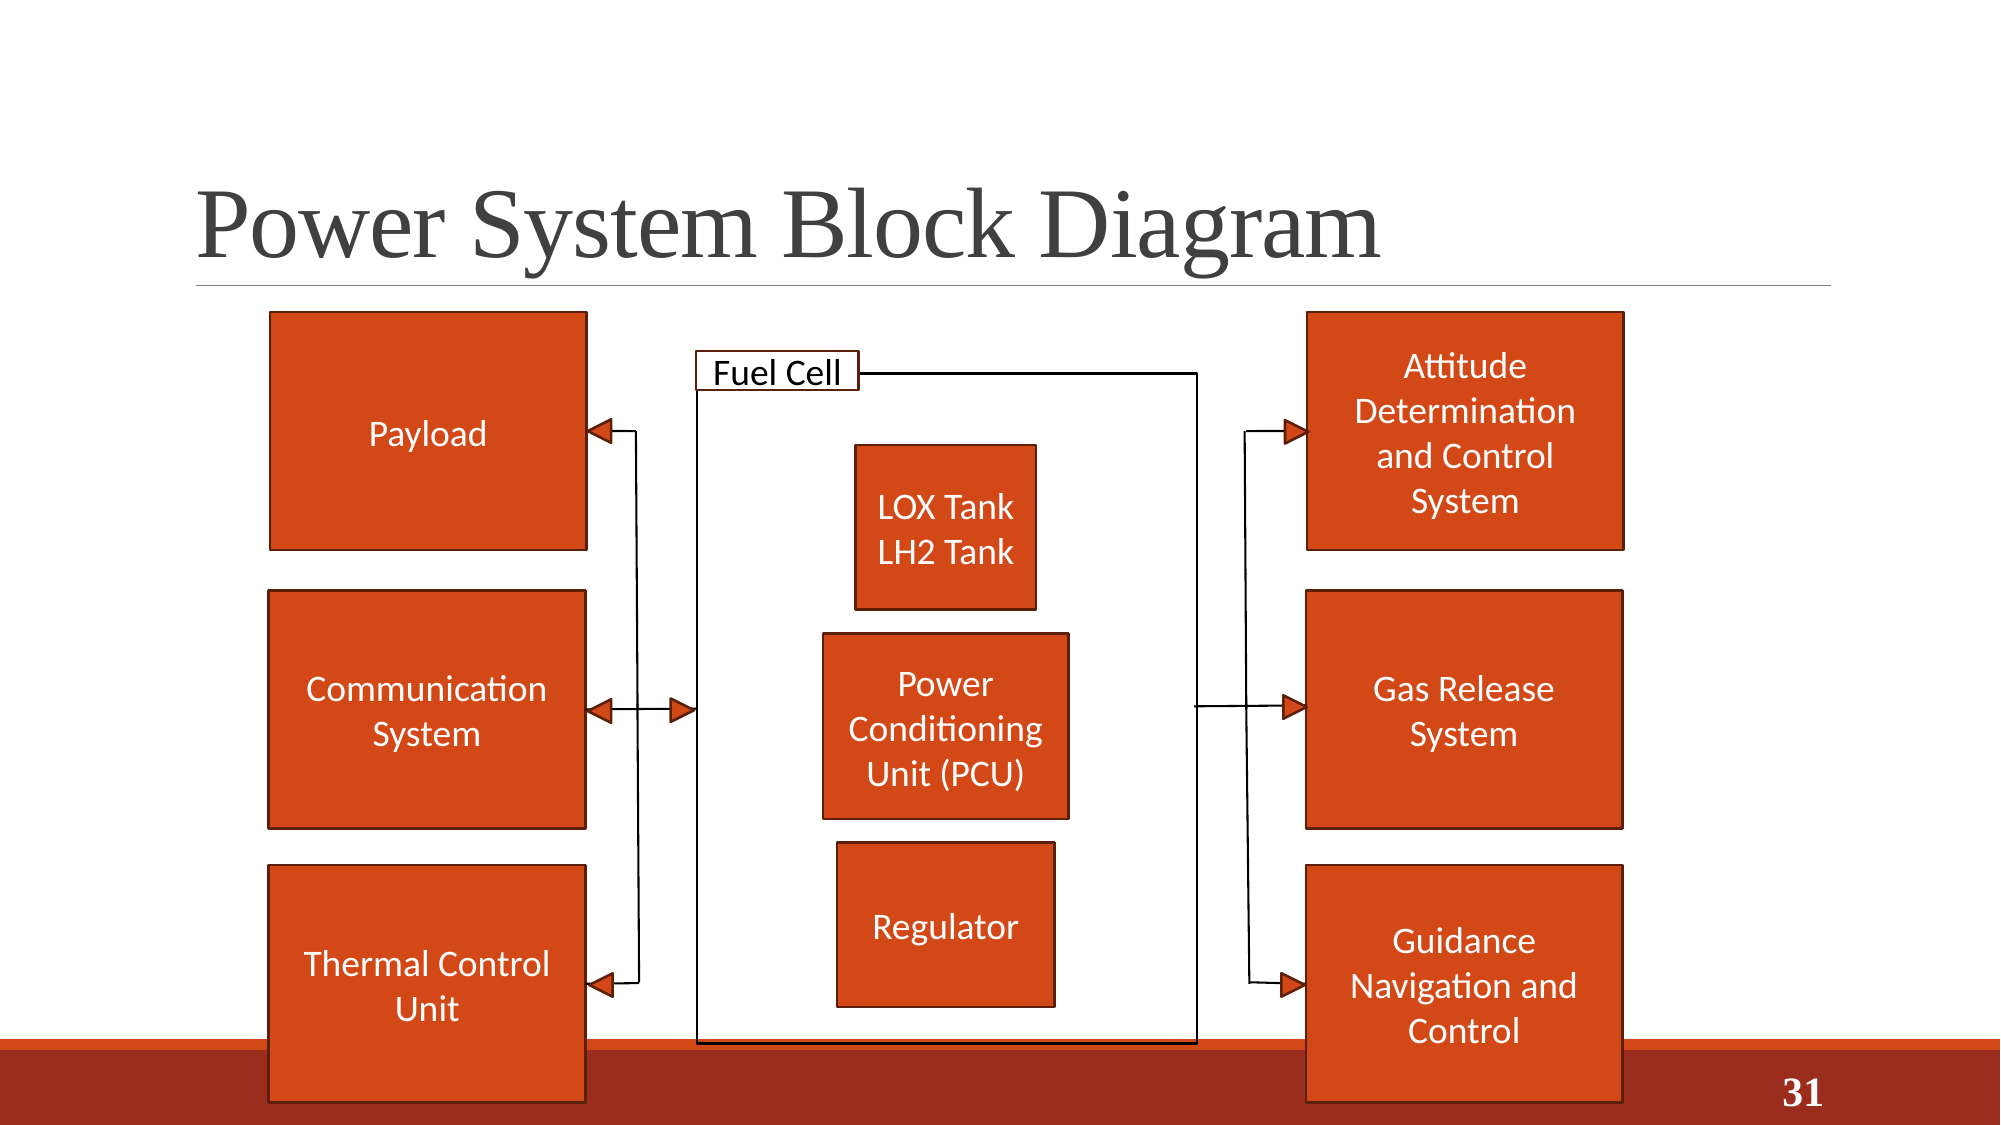

# Power System Block Diagram
Payload
Attitude Determination and Control System
Fuel Cell

LOX Tank
LH2 Tank
Communication System
Gas Release System
Power Conditioning Unit (PCU)

Regulator
Thermal Control Unit
Guidance Navigation and Control

31